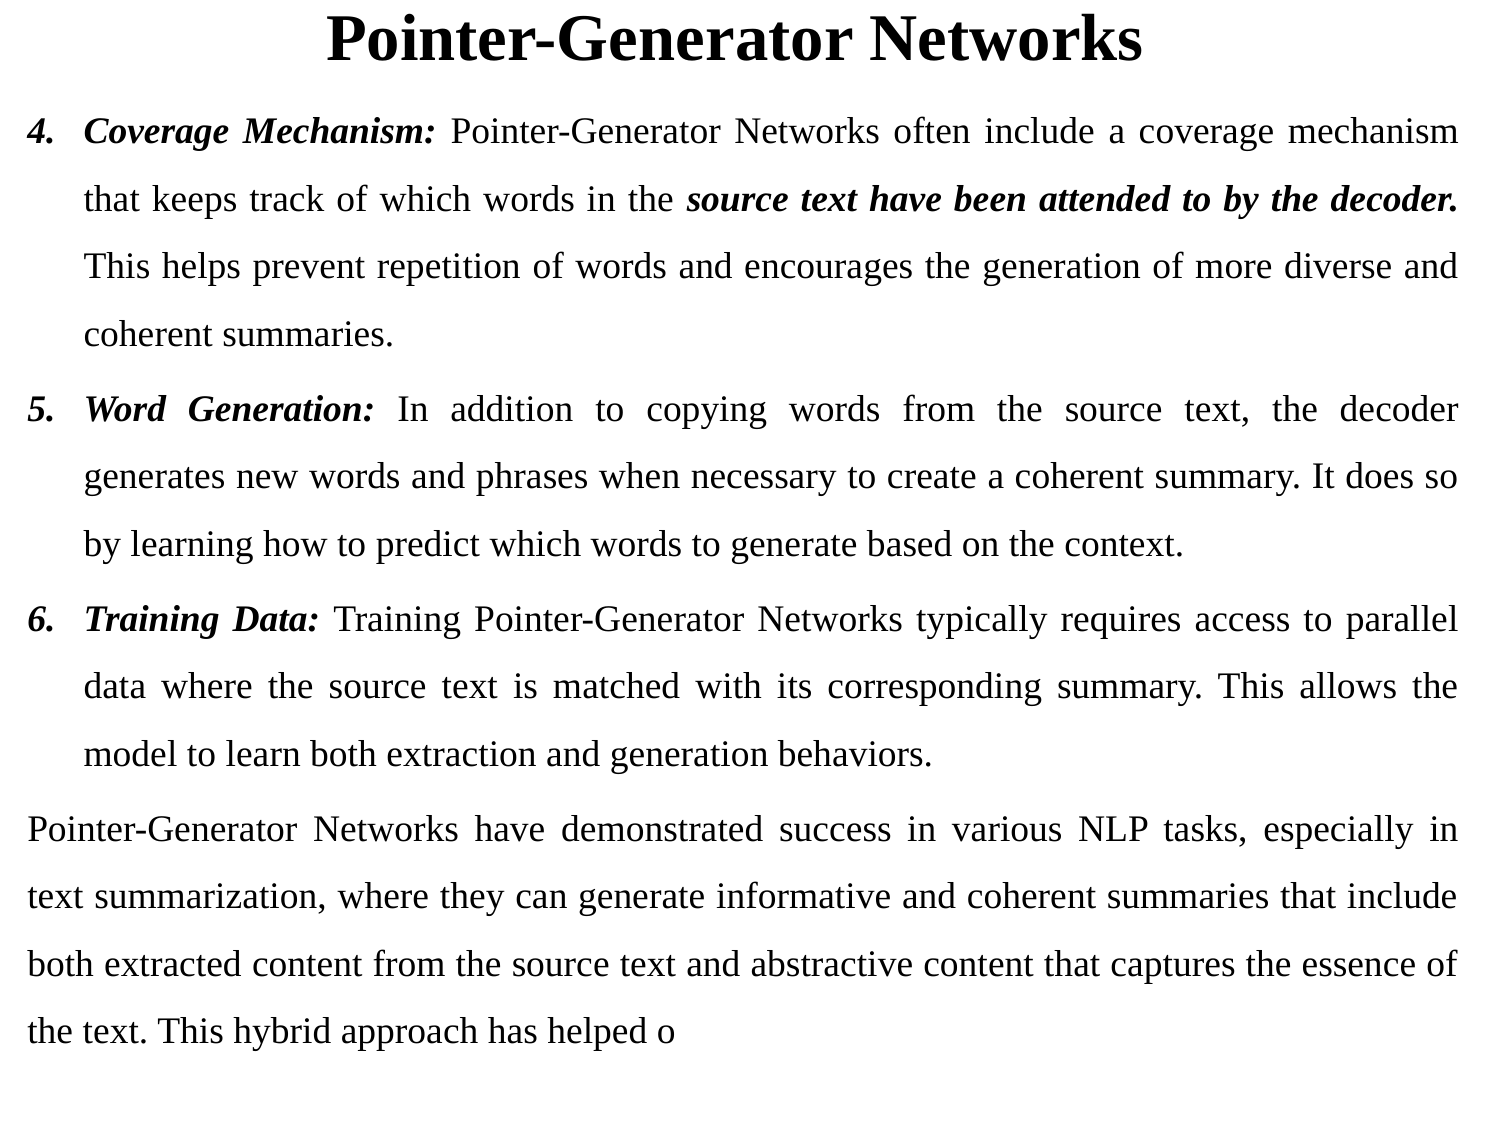

# Pointer-Generator Networks
Coverage Mechanism: Pointer-Generator Networks often include a coverage mechanism that keeps track of which words in the source text have been attended to by the decoder. This helps prevent repetition of words and encourages the generation of more diverse and coherent summaries.
Word Generation: In addition to copying words from the source text, the decoder generates new words and phrases when necessary to create a coherent summary. It does so by learning how to predict which words to generate based on the context.
Training Data: Training Pointer-Generator Networks typically requires access to parallel data where the source text is matched with its corresponding summary. This allows the model to learn both extraction and generation behaviors.
Pointer-Generator Networks have demonstrated success in various NLP tasks, especially in text summarization, where they can generate informative and coherent summaries that include both extracted content from the source text and abstractive content that captures the essence of the text. This hybrid approach has helped o